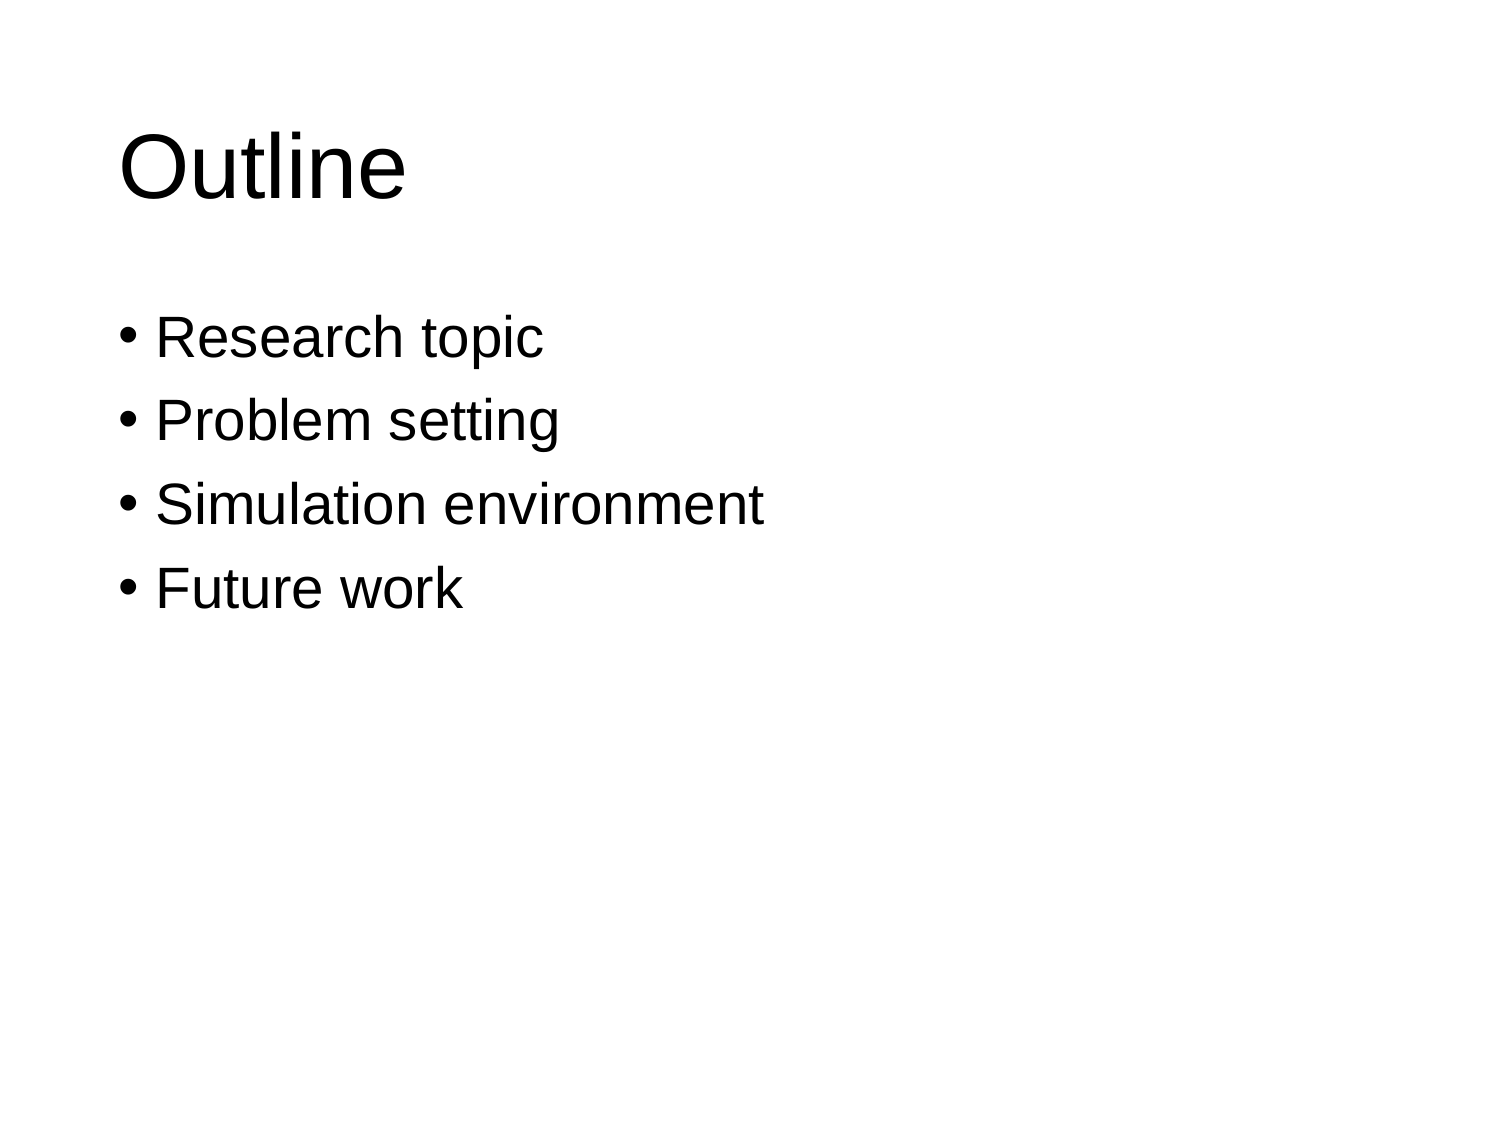

# Outline
Research topic
Problem setting
Simulation environment
Future work